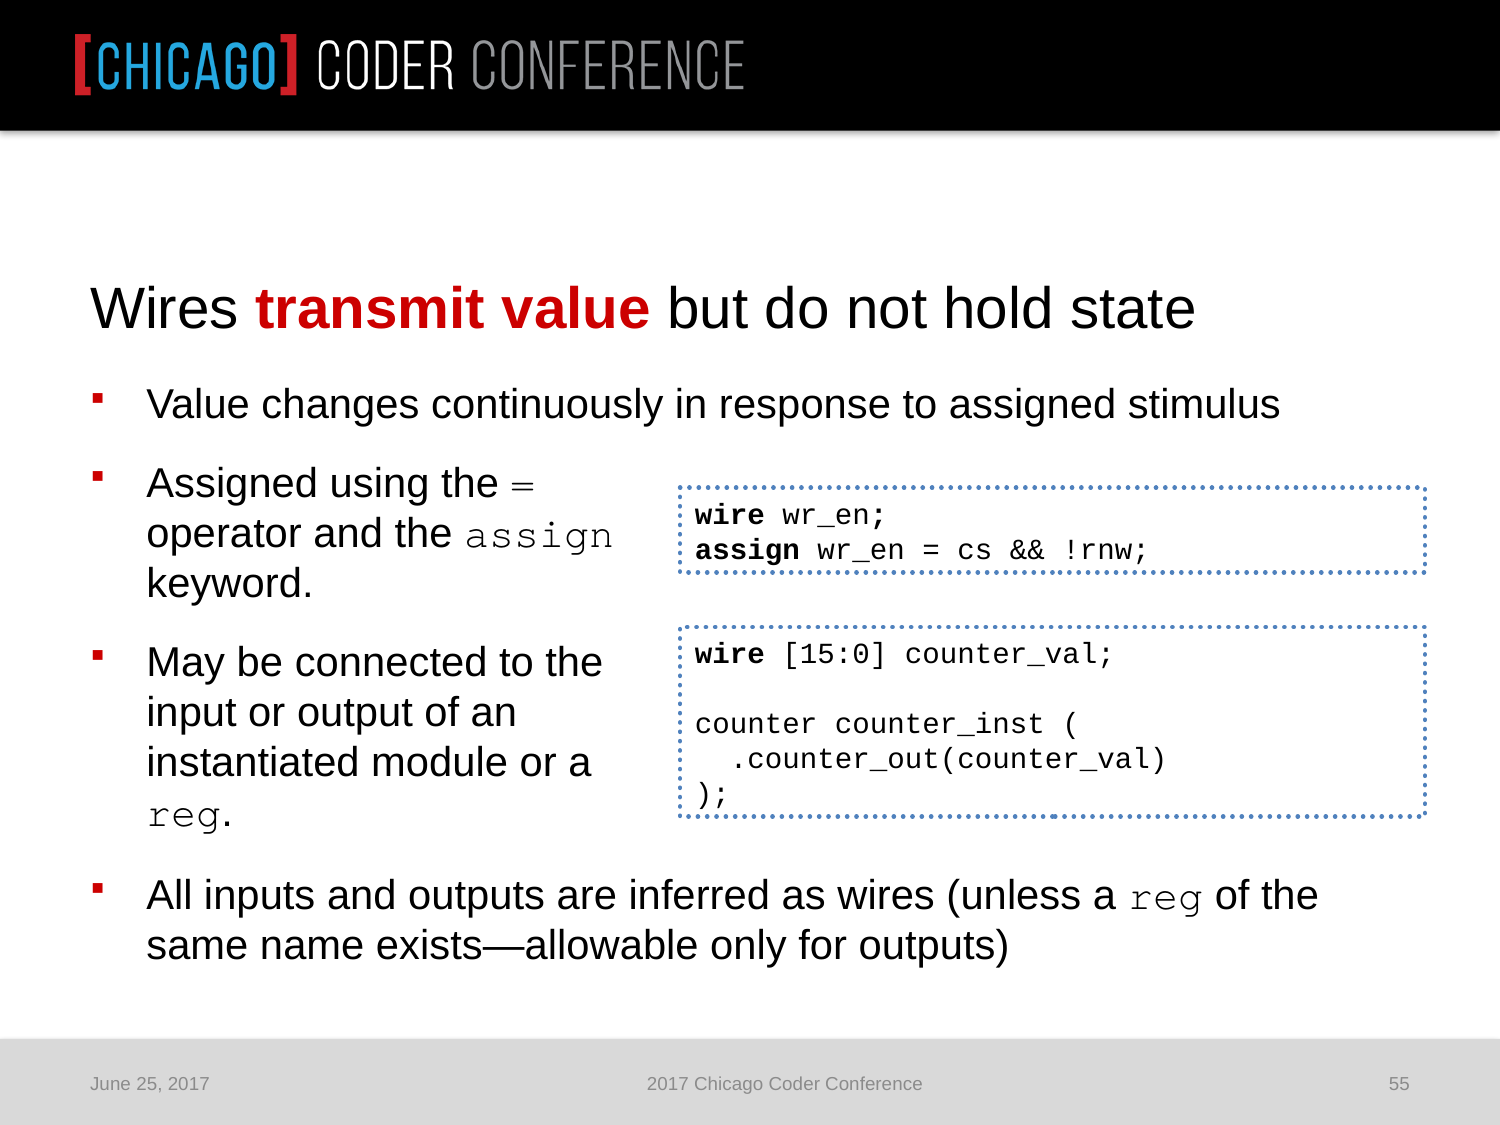

Wires transmit value but do not hold state

Value changes continuously in response to assigned stimulus
Assigned using the =
operator and the assign
keyword.
May be connected to the
input or output of an
instantiated module or a
reg.
All inputs and outputs are inferred as wires (unless a reg of the same name exists—allowable only for outputs)
wire wr_en;
assign wr_en = cs && !rnw;
wire [15:0] counter_val;

counter counter_inst (
  .counter_out(counter_val)
);
June 25, 2017
2017 Chicago Coder Conference
55